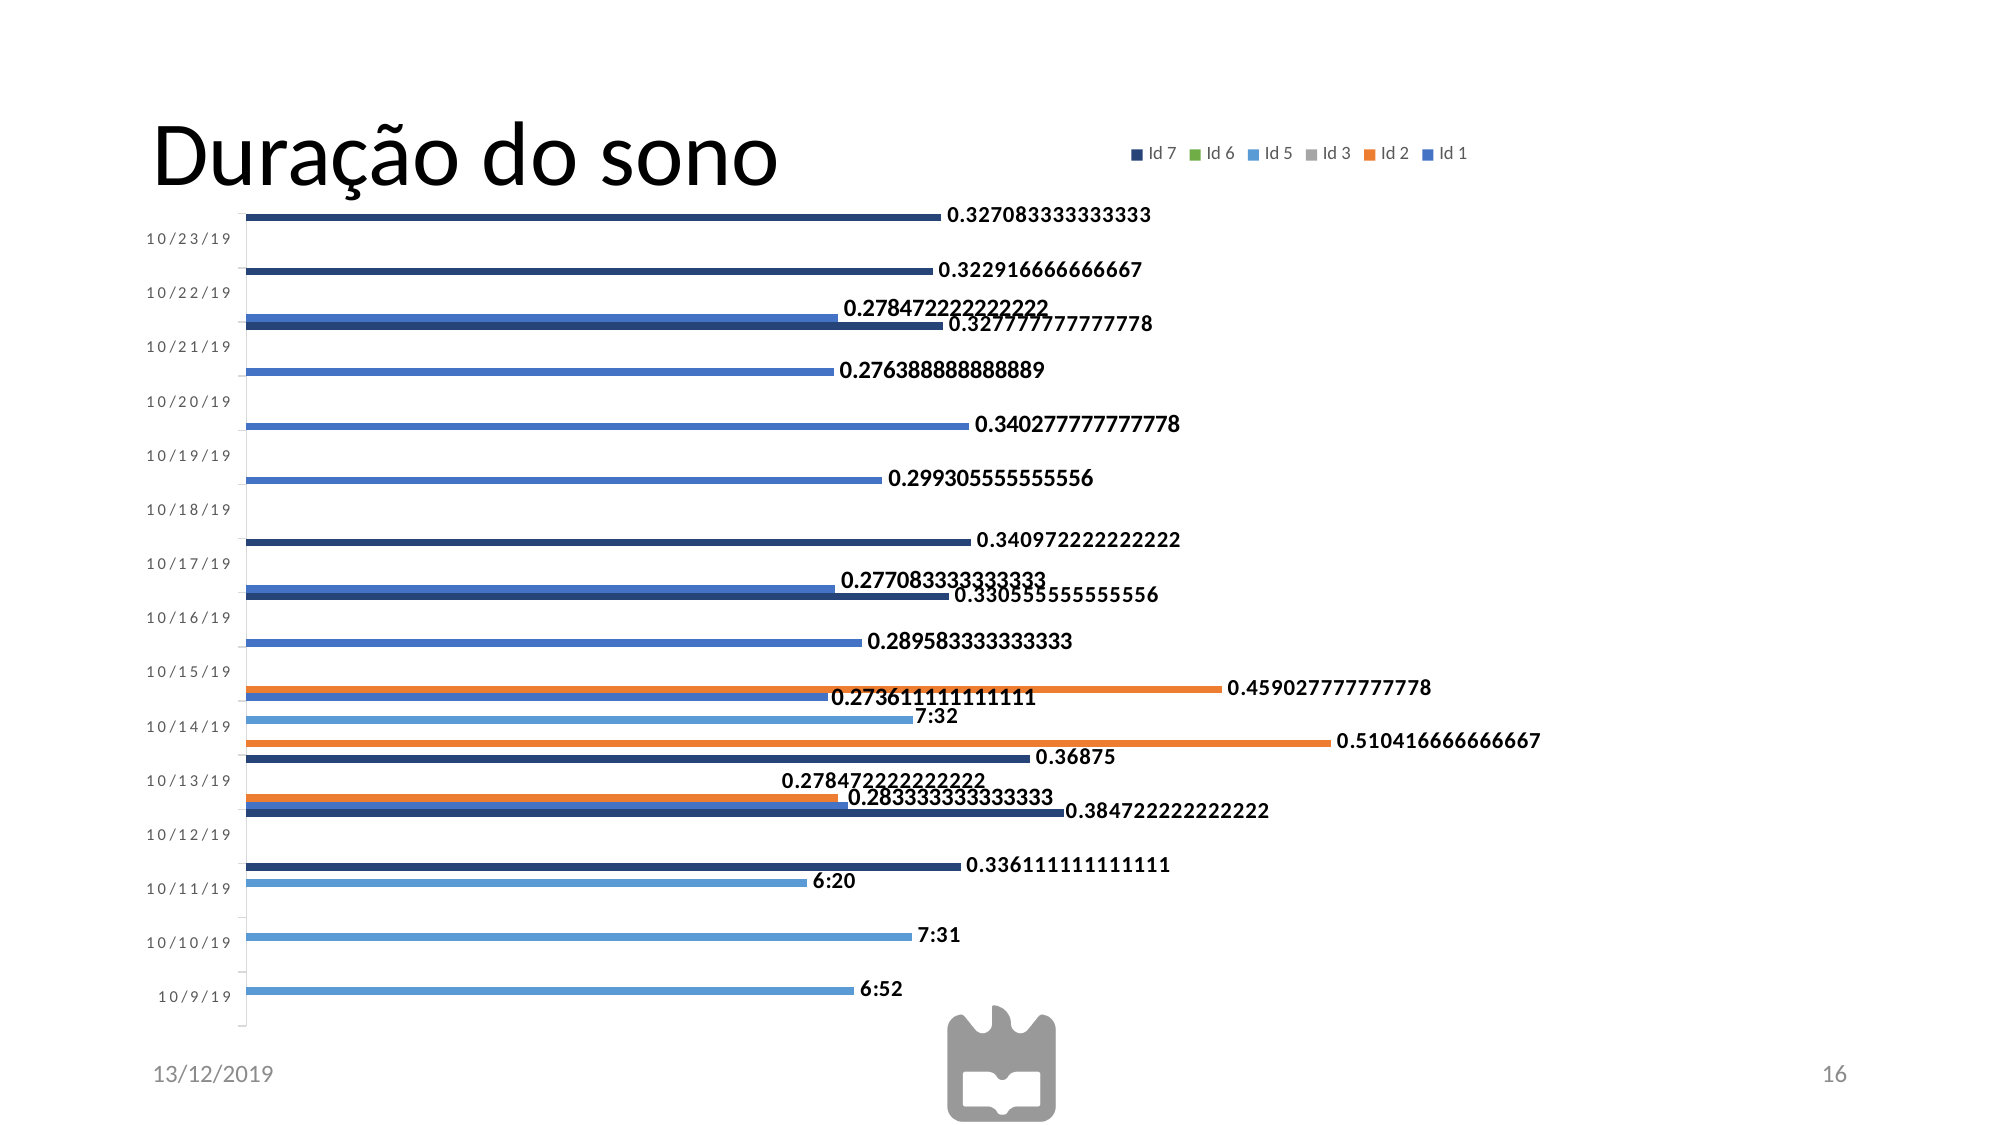

# Duração do sono

### Chart

| Category | Id 1 | Id 2 | Id 3 |  | Id 5 | Id 6 | Id 7 |
|---|---|---|---|---|---|---|---|
| 43747 | None | None | None | None | 0.28611111111111115 | None | None |
| 43748 | None | None | None | None | 0.31319444444444444 | None | None |
| 43749 | None | None | None | None | 0.2638888888888889 | None | 0.3361111111111111 |
| 43750 | None | None | None | None | None | None | 0.3847222222222222 |
| 43751 | 0.2833333333333333 | 0.27847222222222223 | None | None | None | None | 0.36874999999999997 |
| 43752 | None | 0.5104166666666666 | None | None | 0.3138888888888889 | None | None |
| 43753 | 0.2736111111111111 | 0.4590277777777778 | None | None | None | None | None |
| 43754 | 0.28958333333333336 | None | None | None | None | None | 0.33055555555555555 |
| 43755 | 0.27708333333333335 | None | None | None | None | None | 0.34097222222222223 |
| 43756 | None | None | None | None | None | None | None |
| 43757 | 0.29930555555555555 | None | None | None | None | None | None |
| 43758 | 0.34027777777777773 | None | None | None | None | None | None |
| 43759 | 0.27638888888888885 | None | None | None | None | None | 0.3277777777777778 |
| 43760 | 0.27847222222222223 | None | None | None | None | None | 0.3229166666666667 |
| 43761 | None | None | None | None | None | None | 0.32708333333333334 |
13/12/2019
16